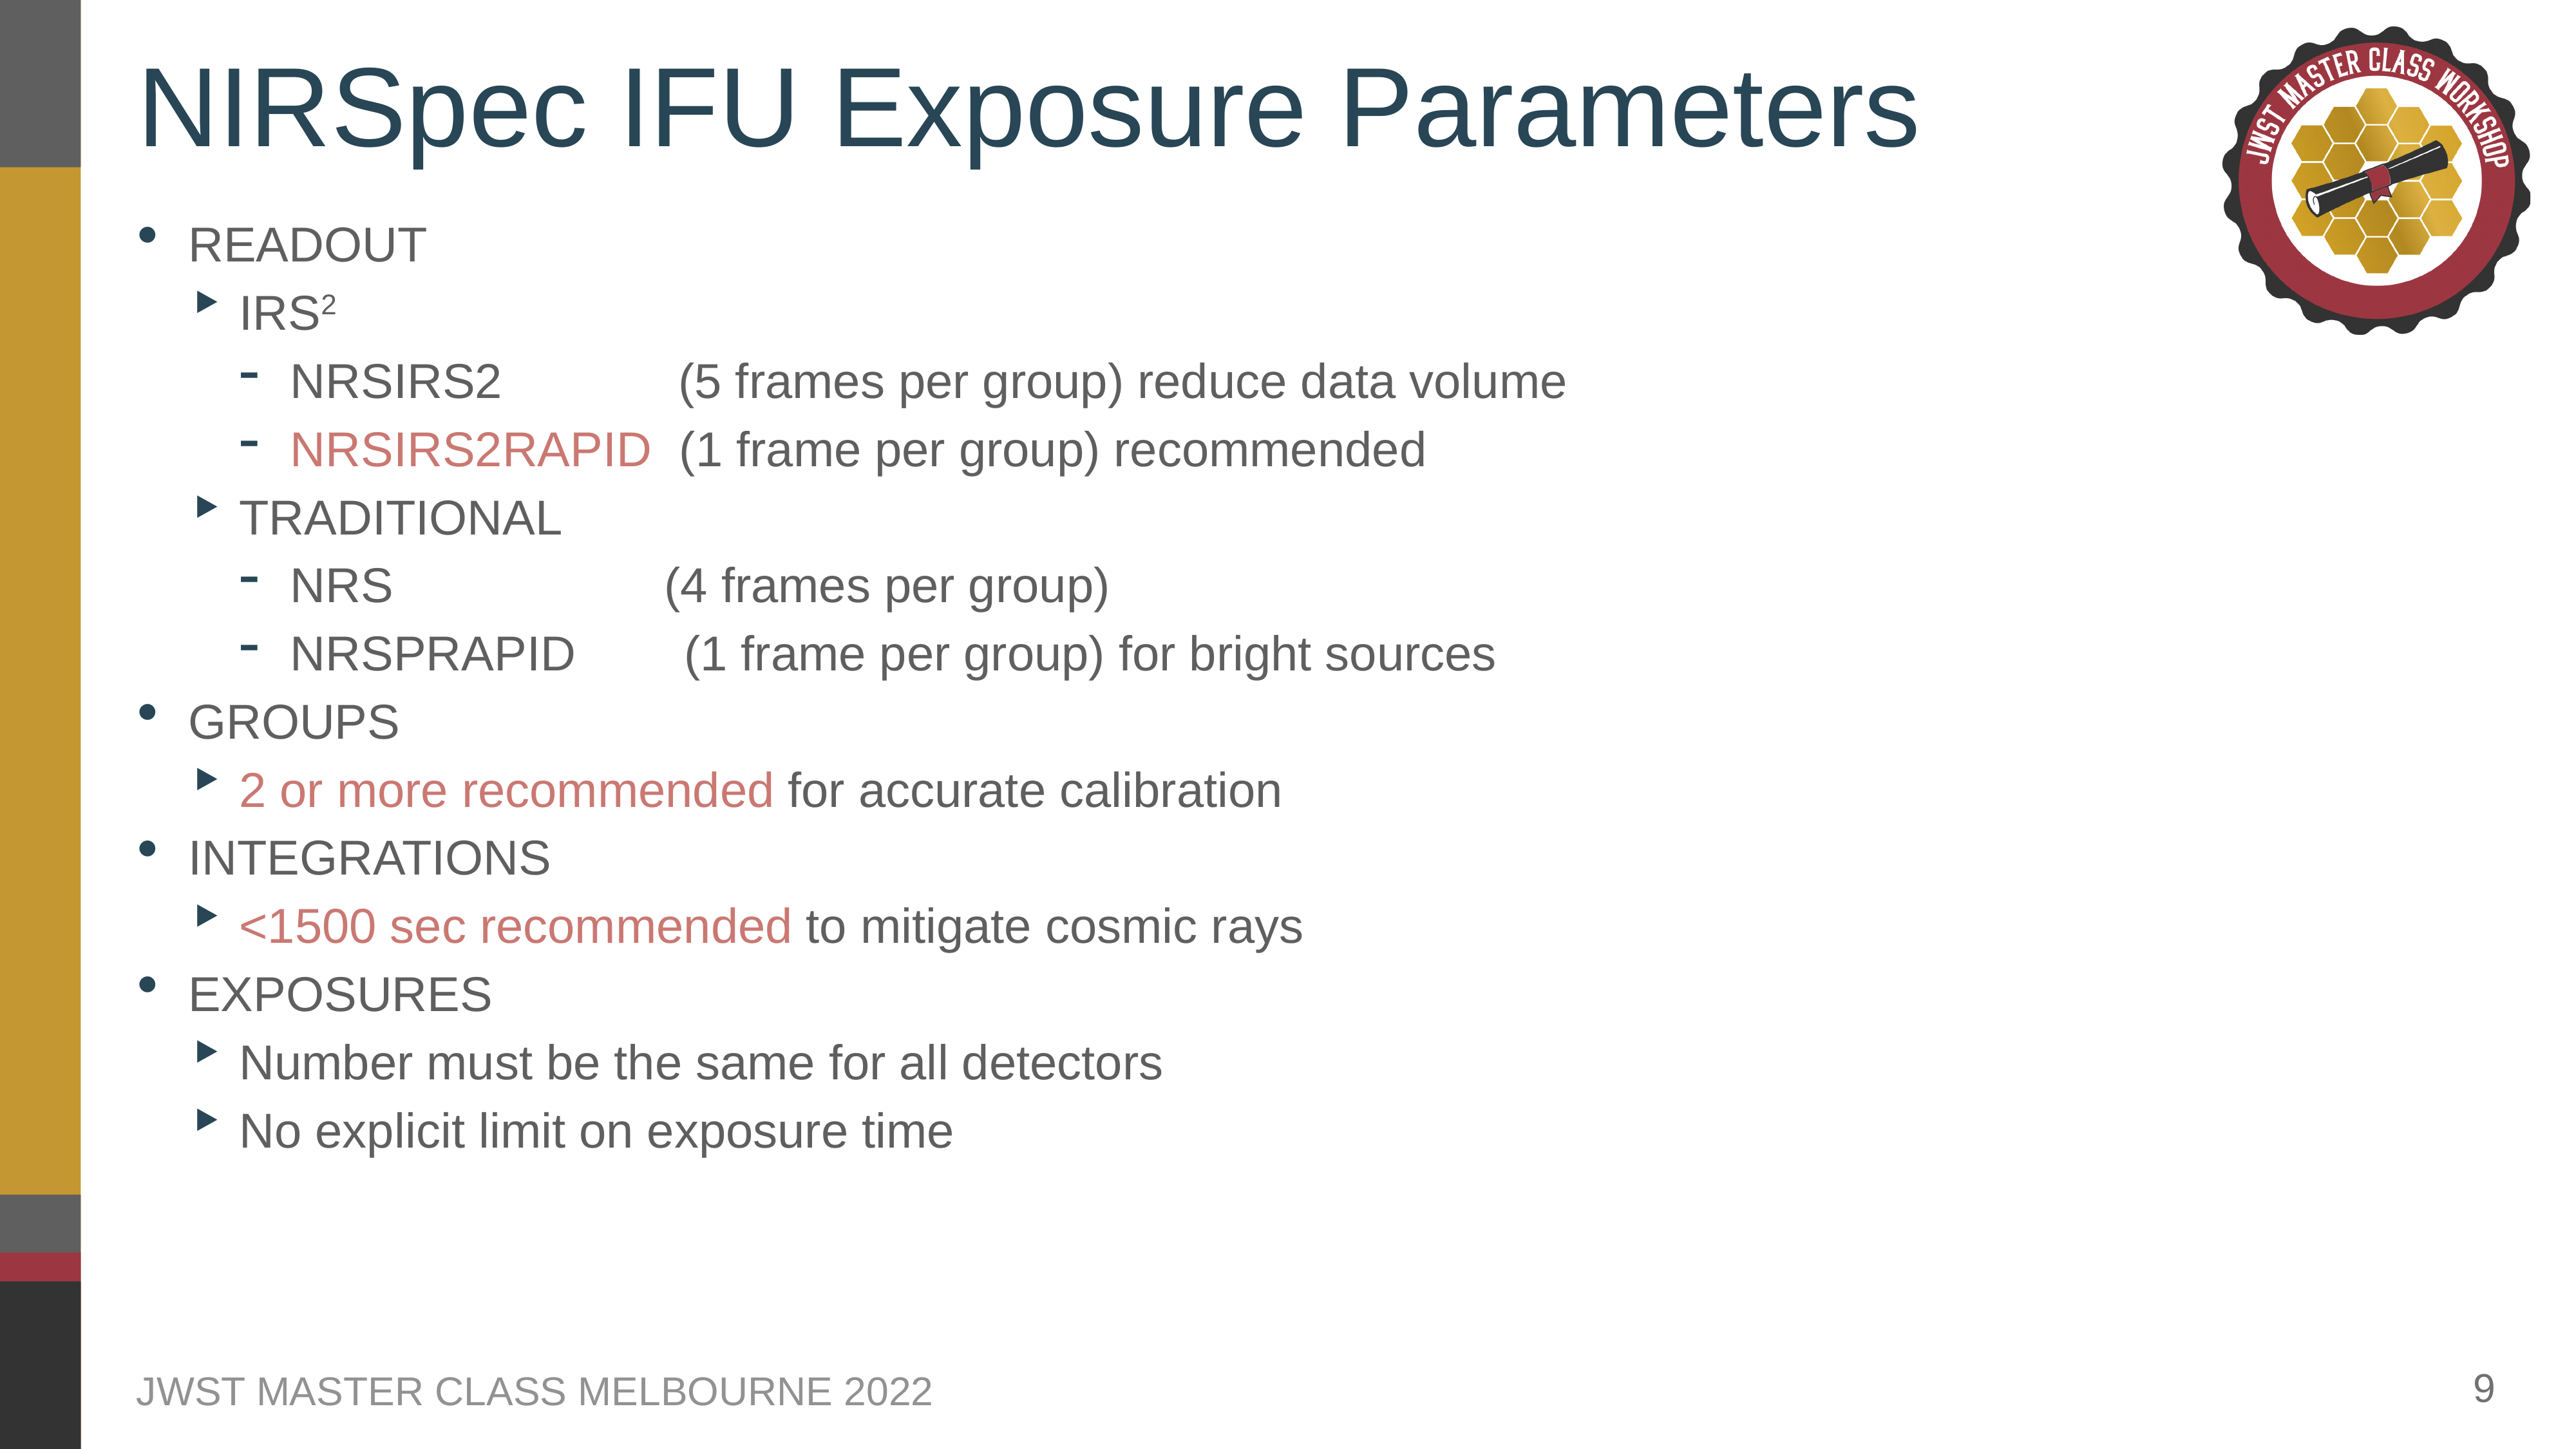

# NIRSpec IFU Exposure Parameters
READOUT
IRS2
NRSIRS2             (5 frames per group) reduce data volume
NRSIRS2RAPID  (1 frame per group) recommended
TRADITIONAL
NRS                    (4 frames per group)
NRSPRAPID        (1 frame per group) for bright sources
GROUPS
2 or more recommended for accurate calibration
INTEGRATIONS
<1500 sec recommended to mitigate cosmic rays
EXPOSURES
Number must be the same for all detectors
No explicit limit on exposure time
9